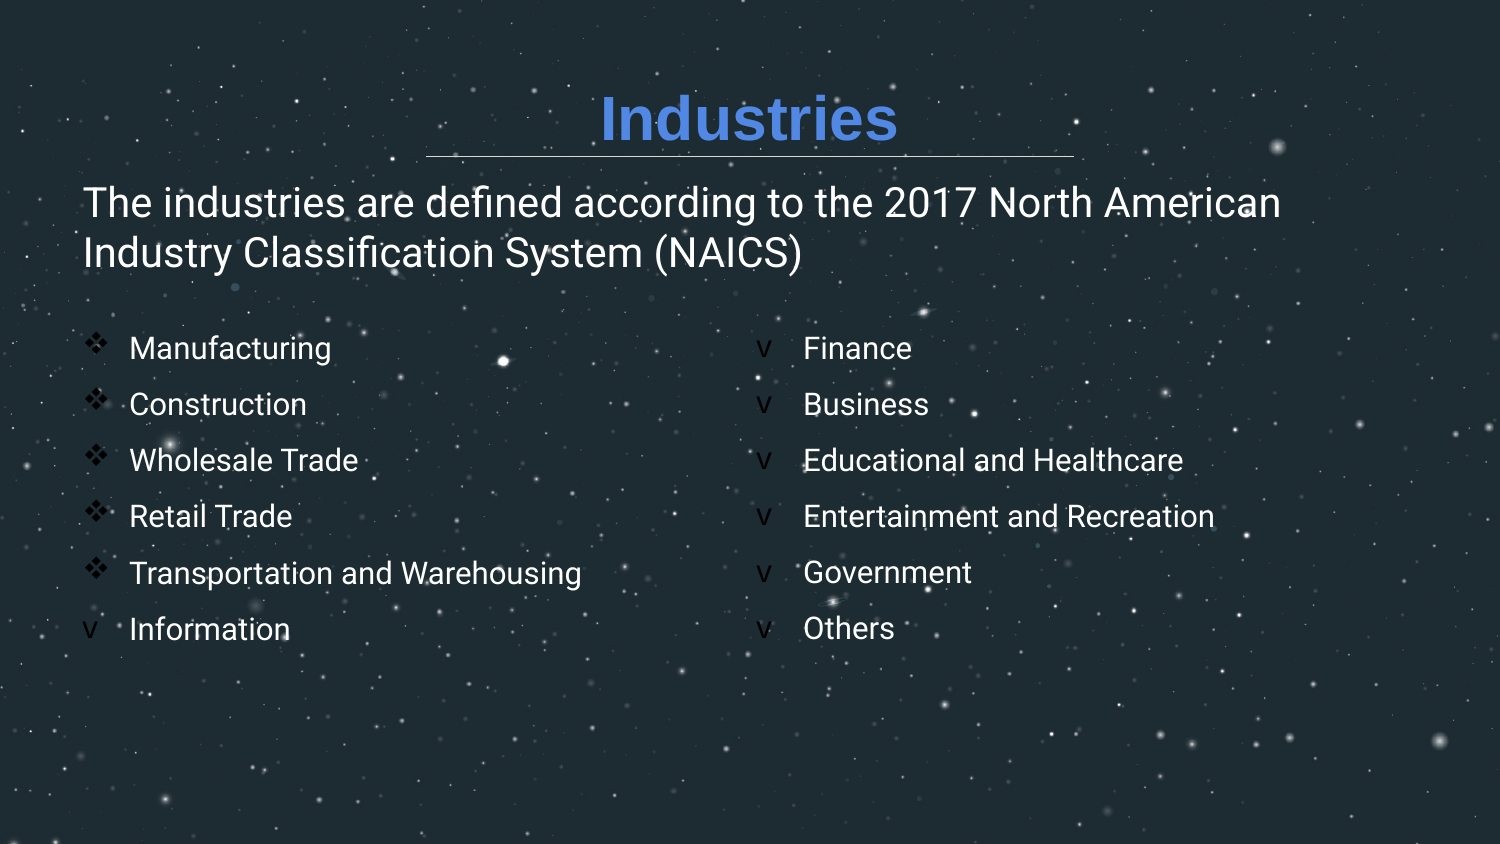

Industries
The industries are defined according to the 2017 North American Industry Classification System (NAICS)​
Finance​
Business​
Educational and Healthcare​
Entertainment and Recreation​
Government​
Others
Manufacturing
Construction
Wholesale Trade
Retail Trade
Transportation and Warehousing
Information